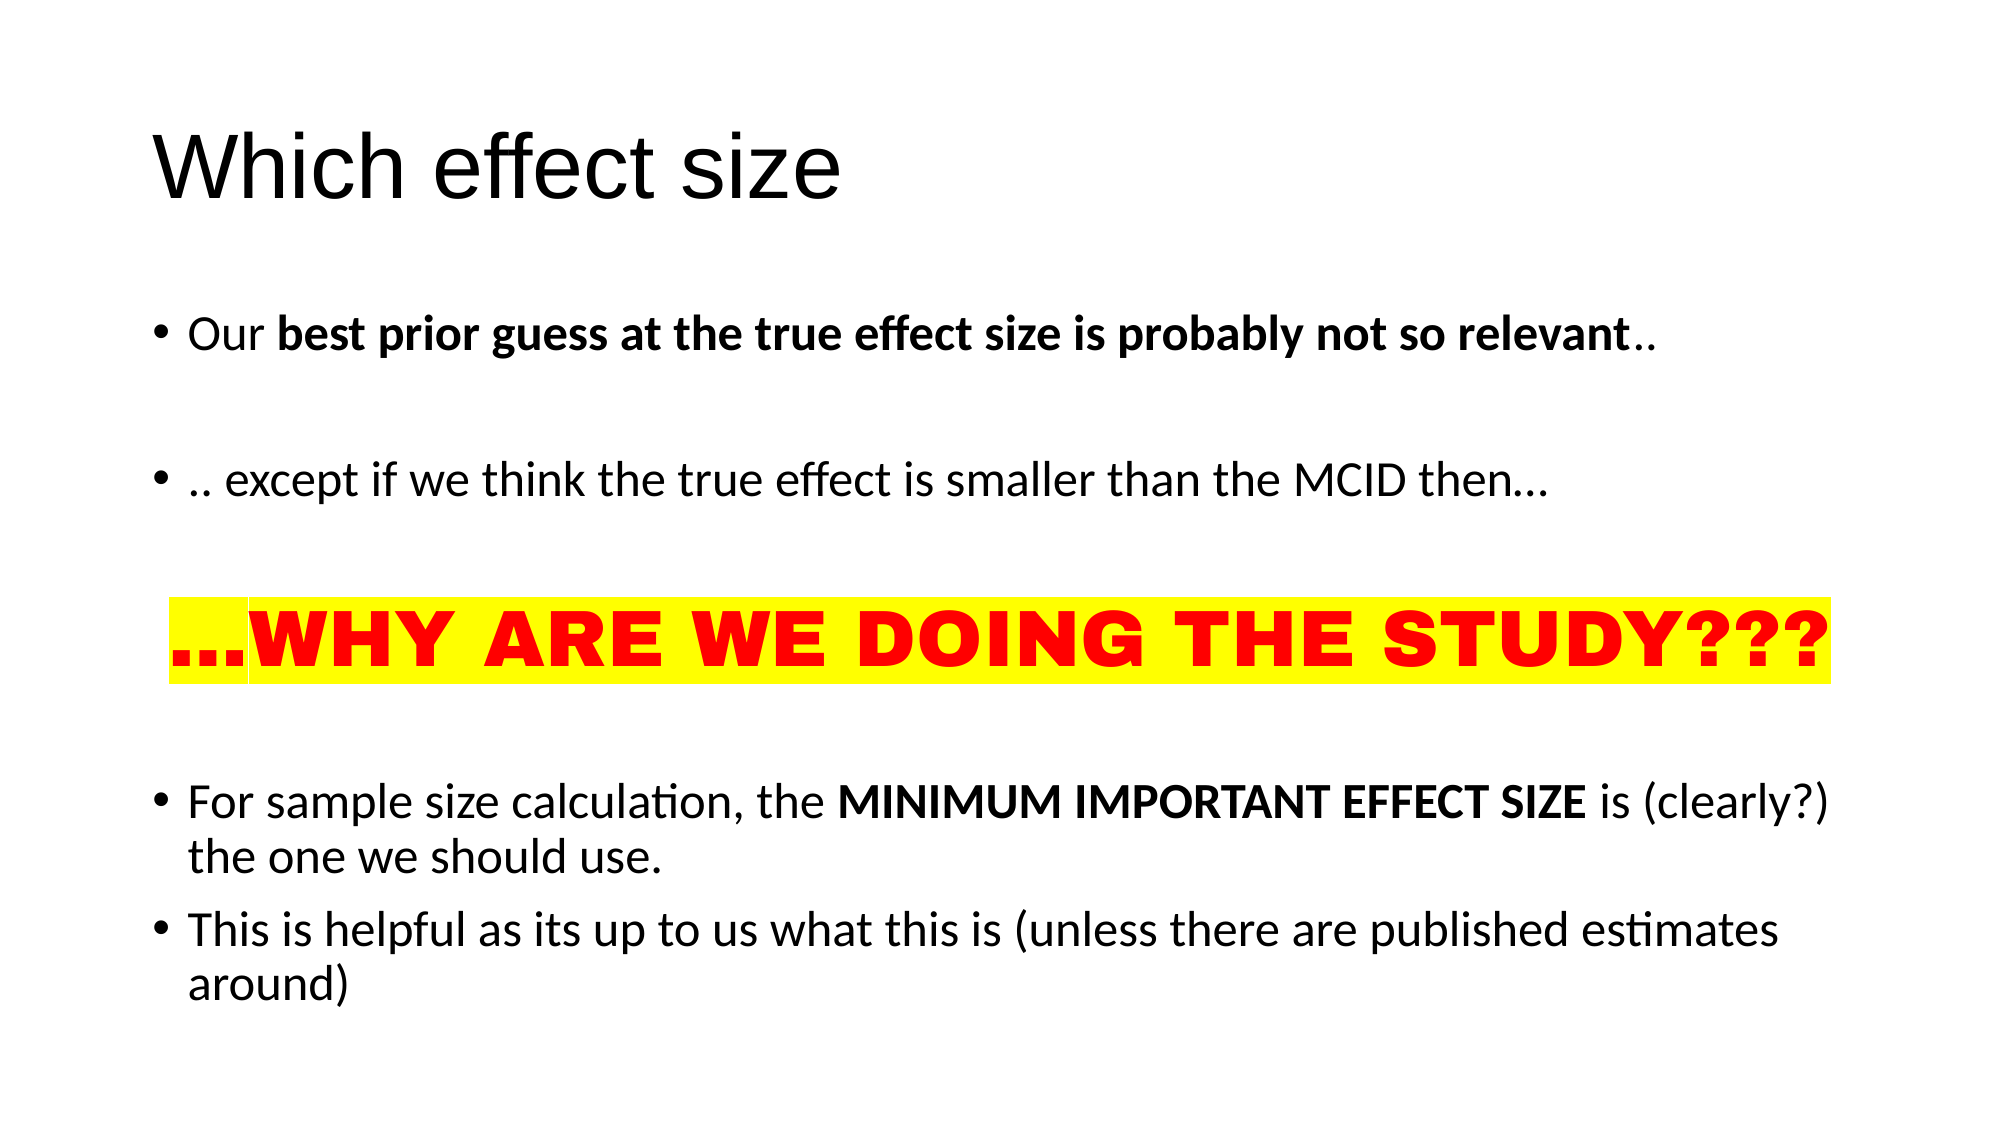

# Which effect size
Our best prior guess at the true effect size is probably not so relevant..

.. except if we think the true effect is smaller than the MCID then…

…WHY ARE WE DOING THE STUDY???

For sample size calculation, the MINIMUM IMPORTANT EFFECT SIZE is (clearly?) the one we should use.
This is helpful as its up to us what this is (unless there are published estimates around)